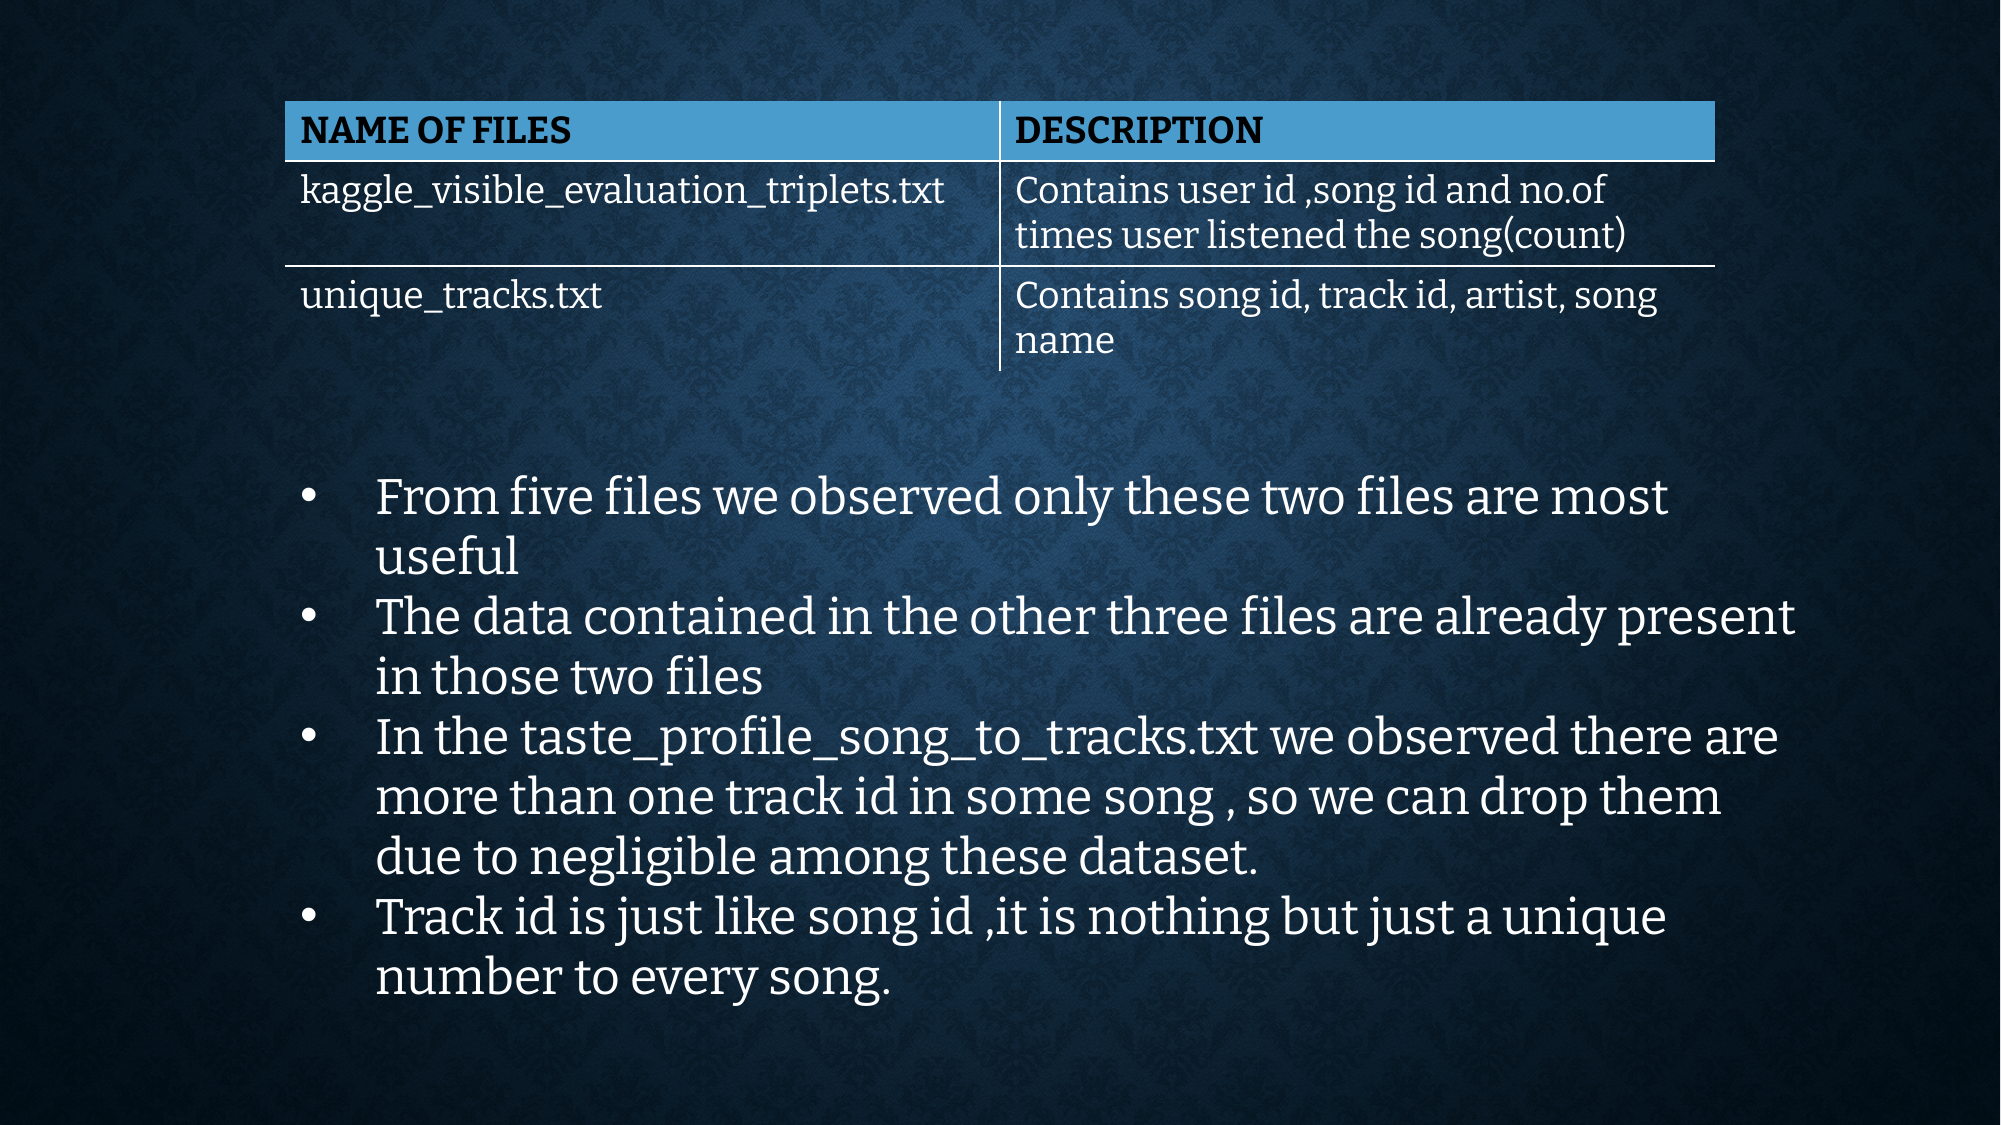

| NAME OF FILES | DESCRIPTION |
| --- | --- |
| kaggle\_visible\_evaluation\_triplets.txt | Contains user id ,song id and no.of times user listened the song(count) |
| unique\_tracks.txt | Contains song id, track id, artist, song name |
From five files we observed only these two files are most useful
The data contained in the other three files are already present in those two files
In the taste_profile_song_to_tracks.txt we observed there are more than one track id in some song , so we can drop them due to negligible among these dataset.
Track id is just like song id ,it is nothing but just a unique number to every song.